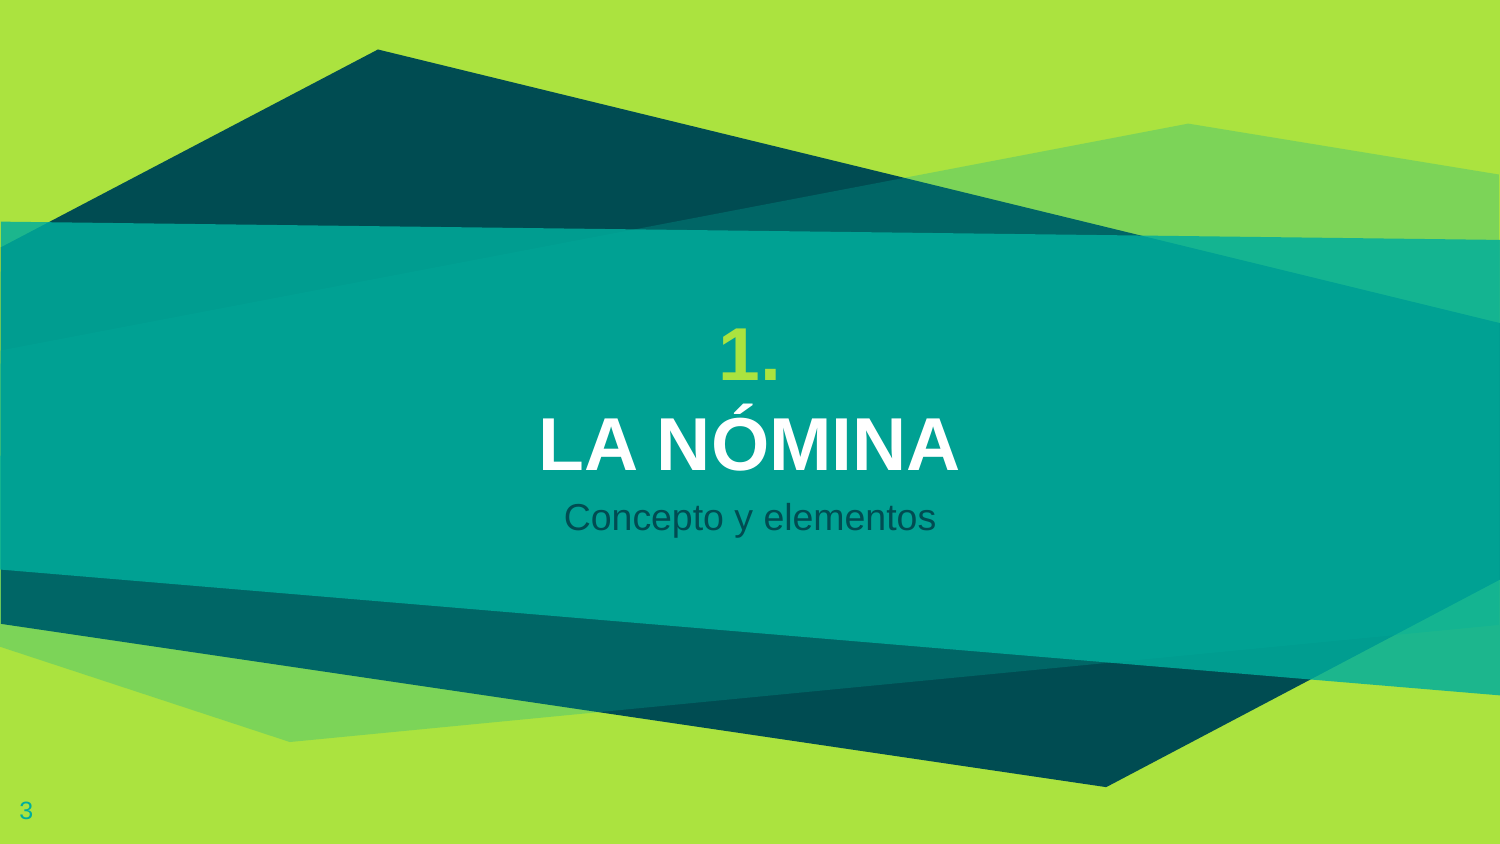

# 1.
LA NÓMINA
Concepto y elementos
3